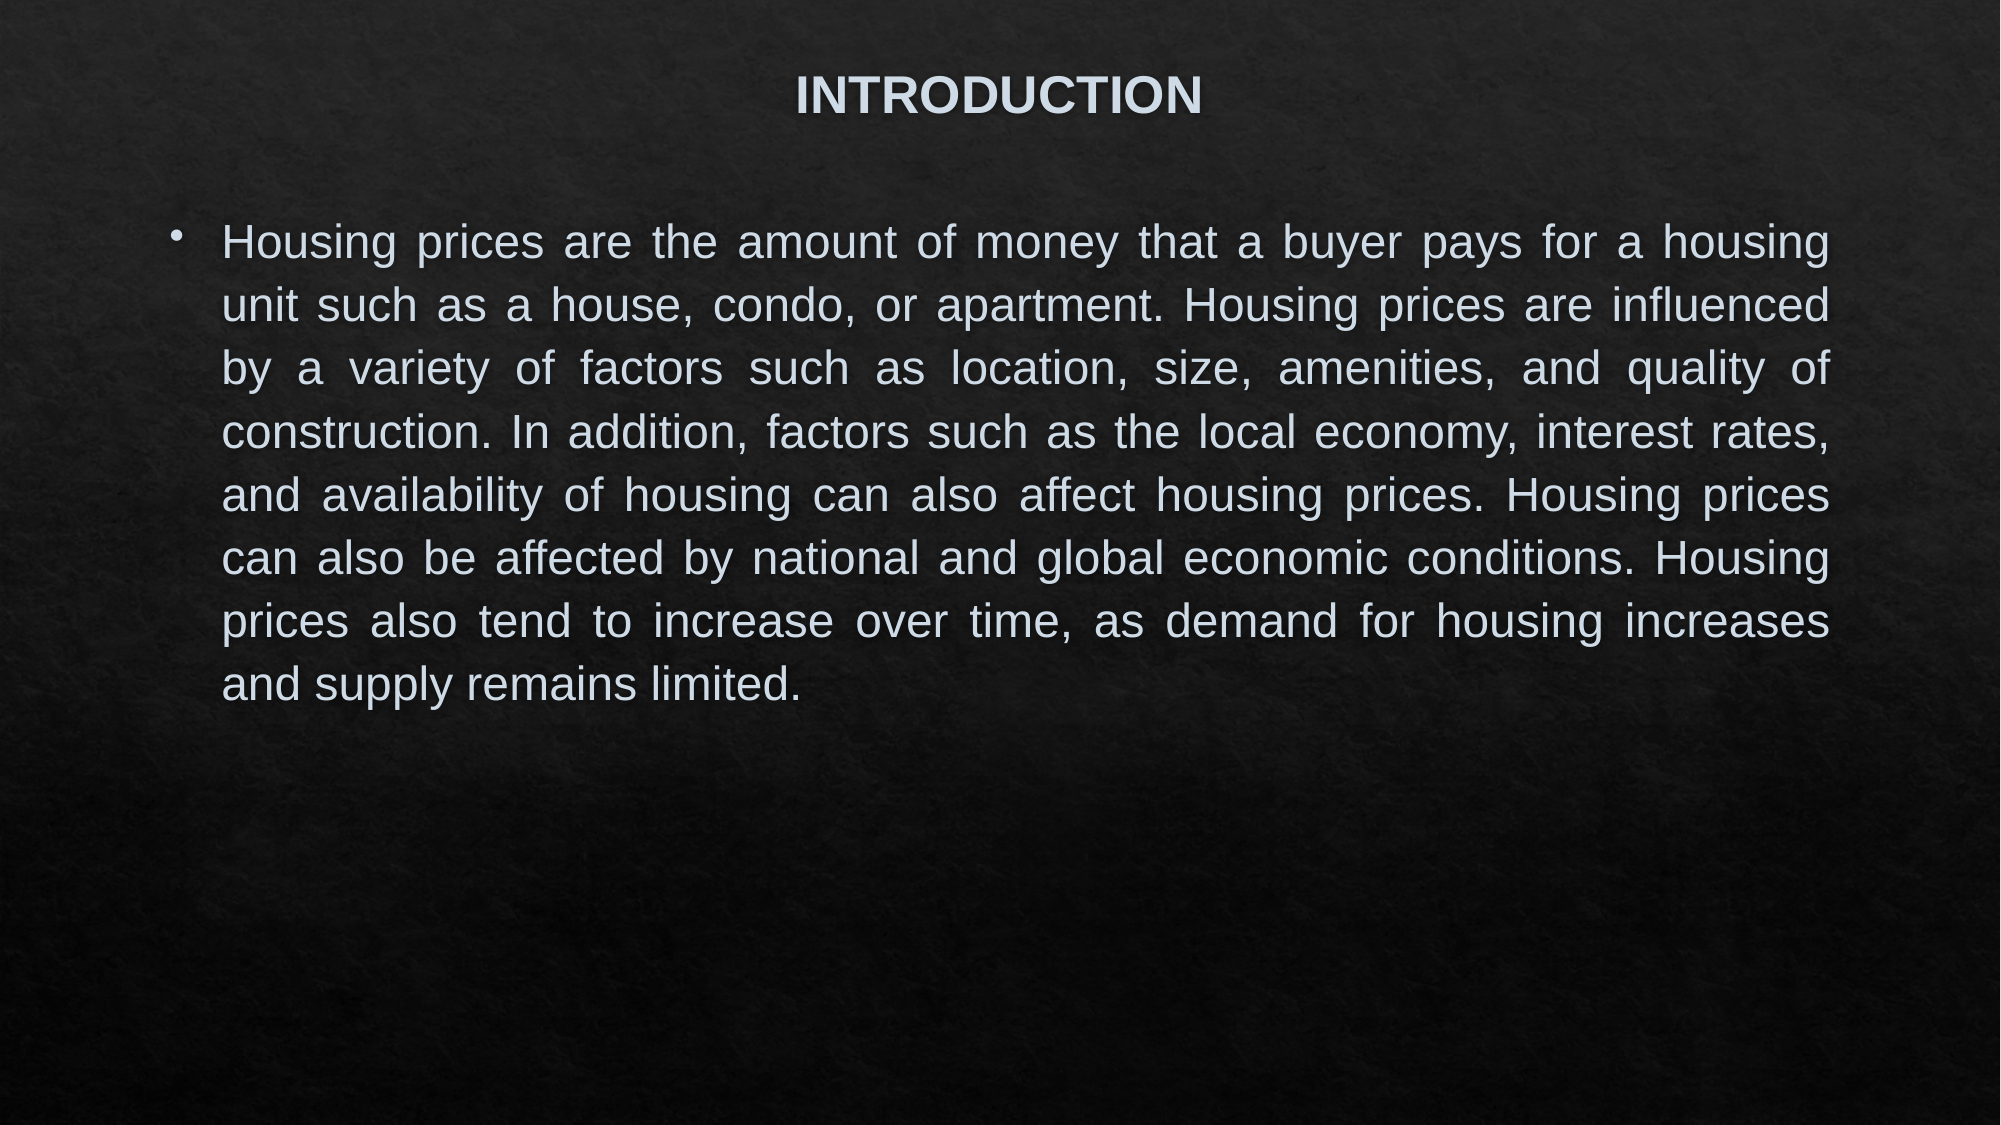

# INTRODUCTION
Housing prices are the amount of money that a buyer pays for a housing unit such as a house, condo, or apartment. Housing prices are influenced by a variety of factors such as location, size, amenities, and quality of construction. In addition, factors such as the local economy, interest rates, and availability of housing can also affect housing prices. Housing prices can also be affected by national and global economic conditions. Housing prices also tend to increase over time, as demand for housing increases and supply remains limited.